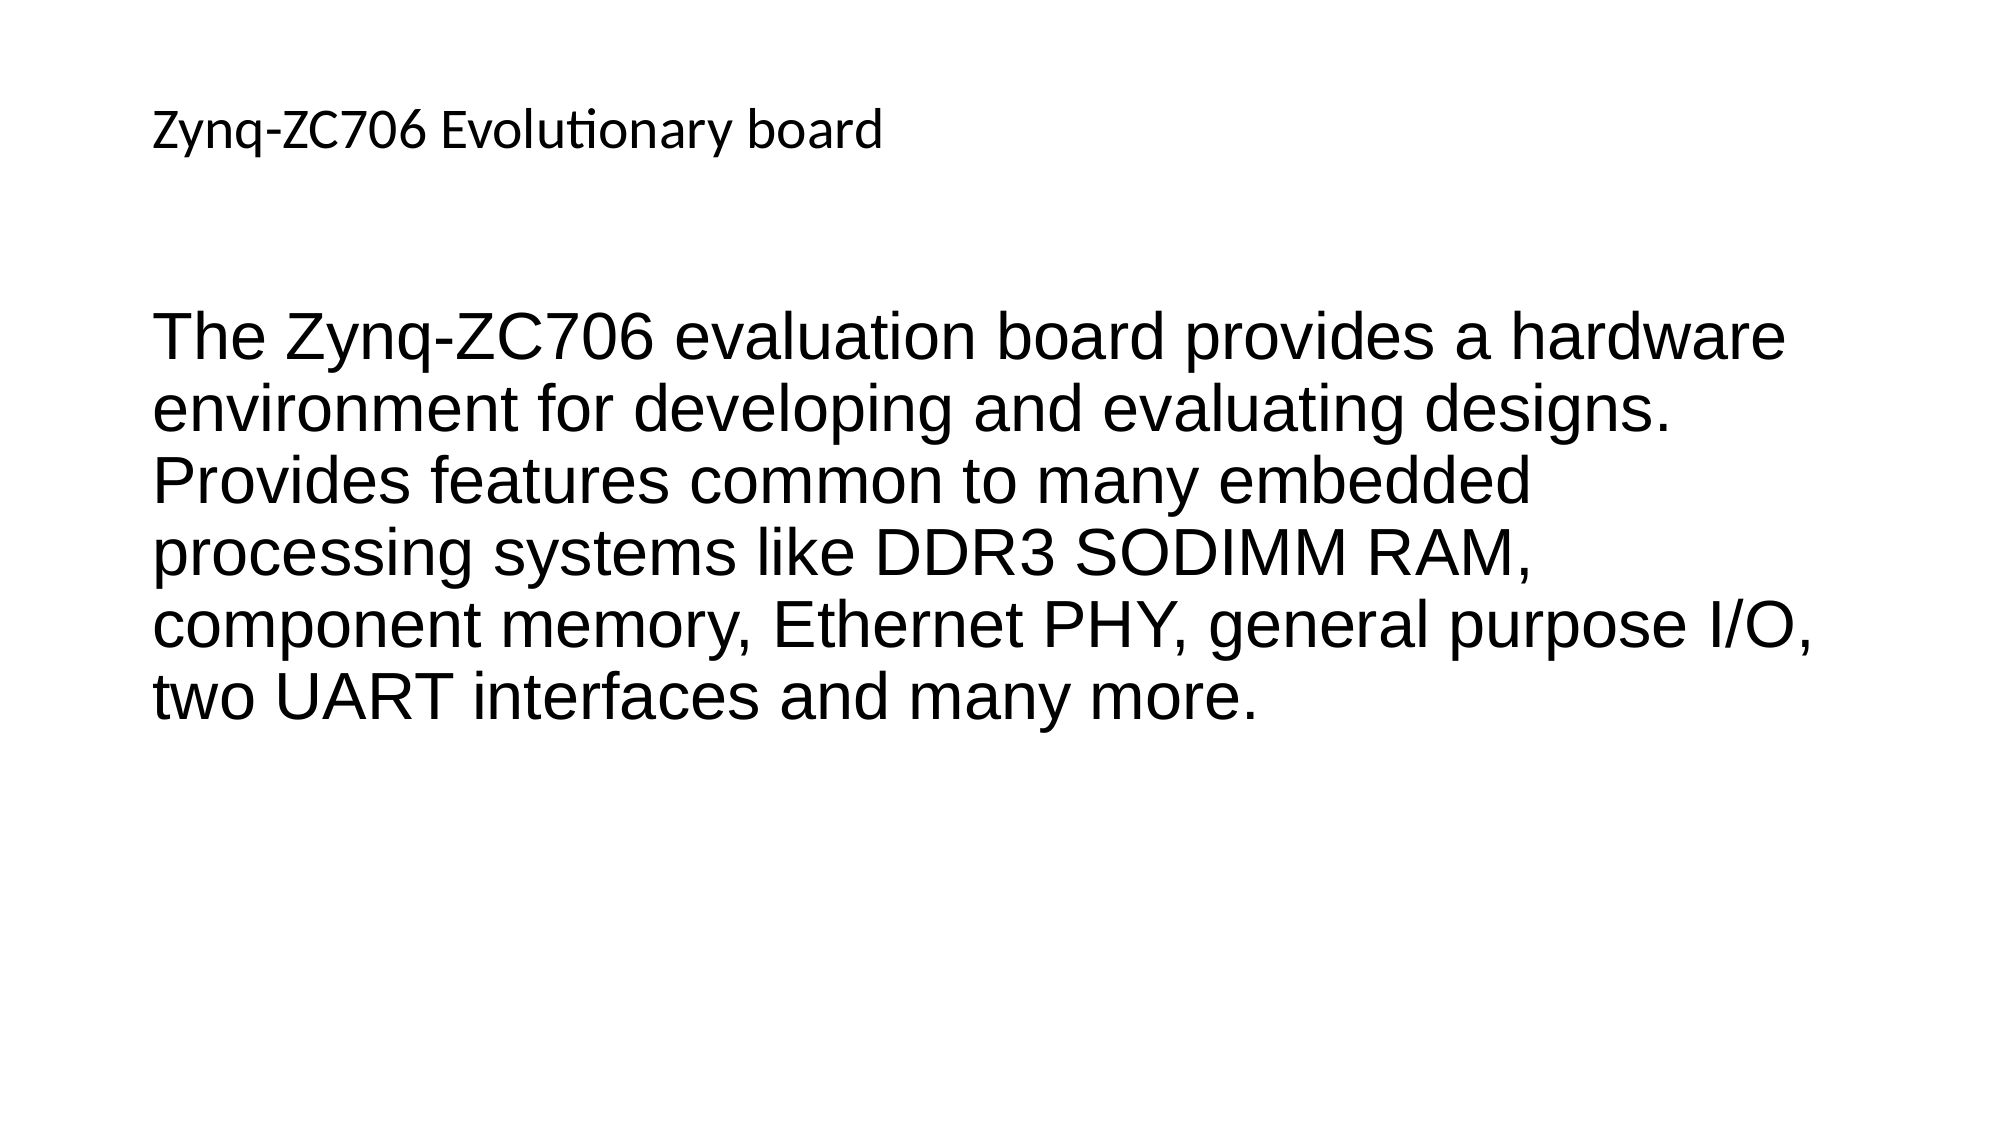

# Zynq-ZC706 Evolutionary board
The Zynq-ZC706 evaluation board provides a hardware environment for developing and evaluating designs. Provides features common to many embedded processing systems like DDR3 SODIMM RAM, component memory, Ethernet PHY, general purpose I/O, two UART interfaces and many more.